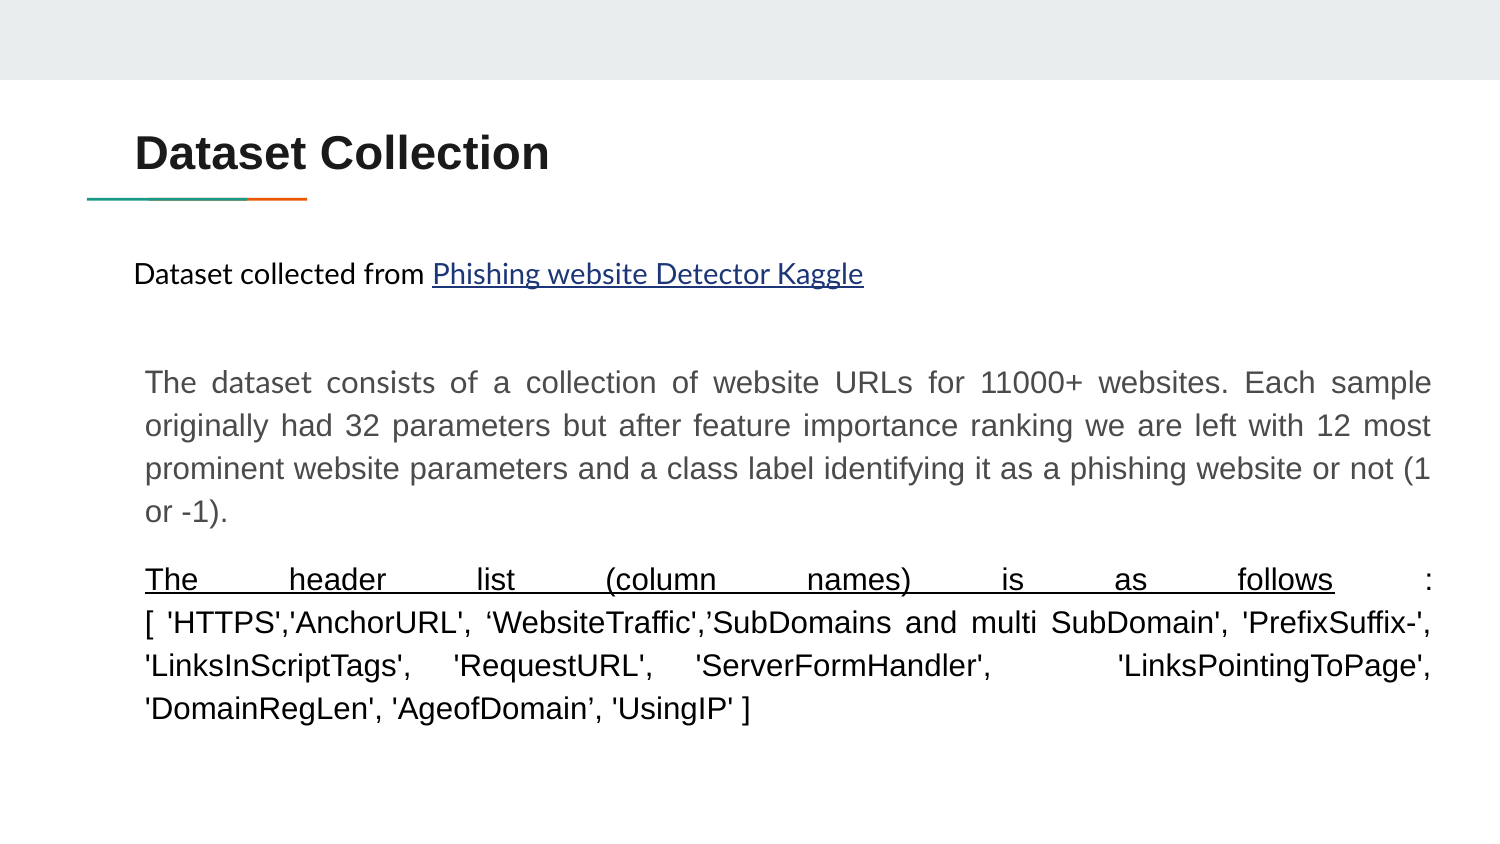

# Dataset Collection
Dataset collected from Phishing website Detector Kaggle
The dataset consists of a collection of website URLs for 11000+ websites. Each sample originally had 32 parameters but after feature importance ranking we are left with 12 most prominent website parameters and a class label identifying it as a phishing website or not (1 or -1).
The header list (column names) is as follows :
[ 'HTTPS','AnchorURL', ‘WebsiteTraffic',’SubDomains and multi SubDomain', 'PrefixSuffix-', 'LinksInScriptTags', 'RequestURL', 'ServerFormHandler',   'LinksPointingToPage', 'DomainRegLen', 'AgeofDomain’, 'UsingIP' ]